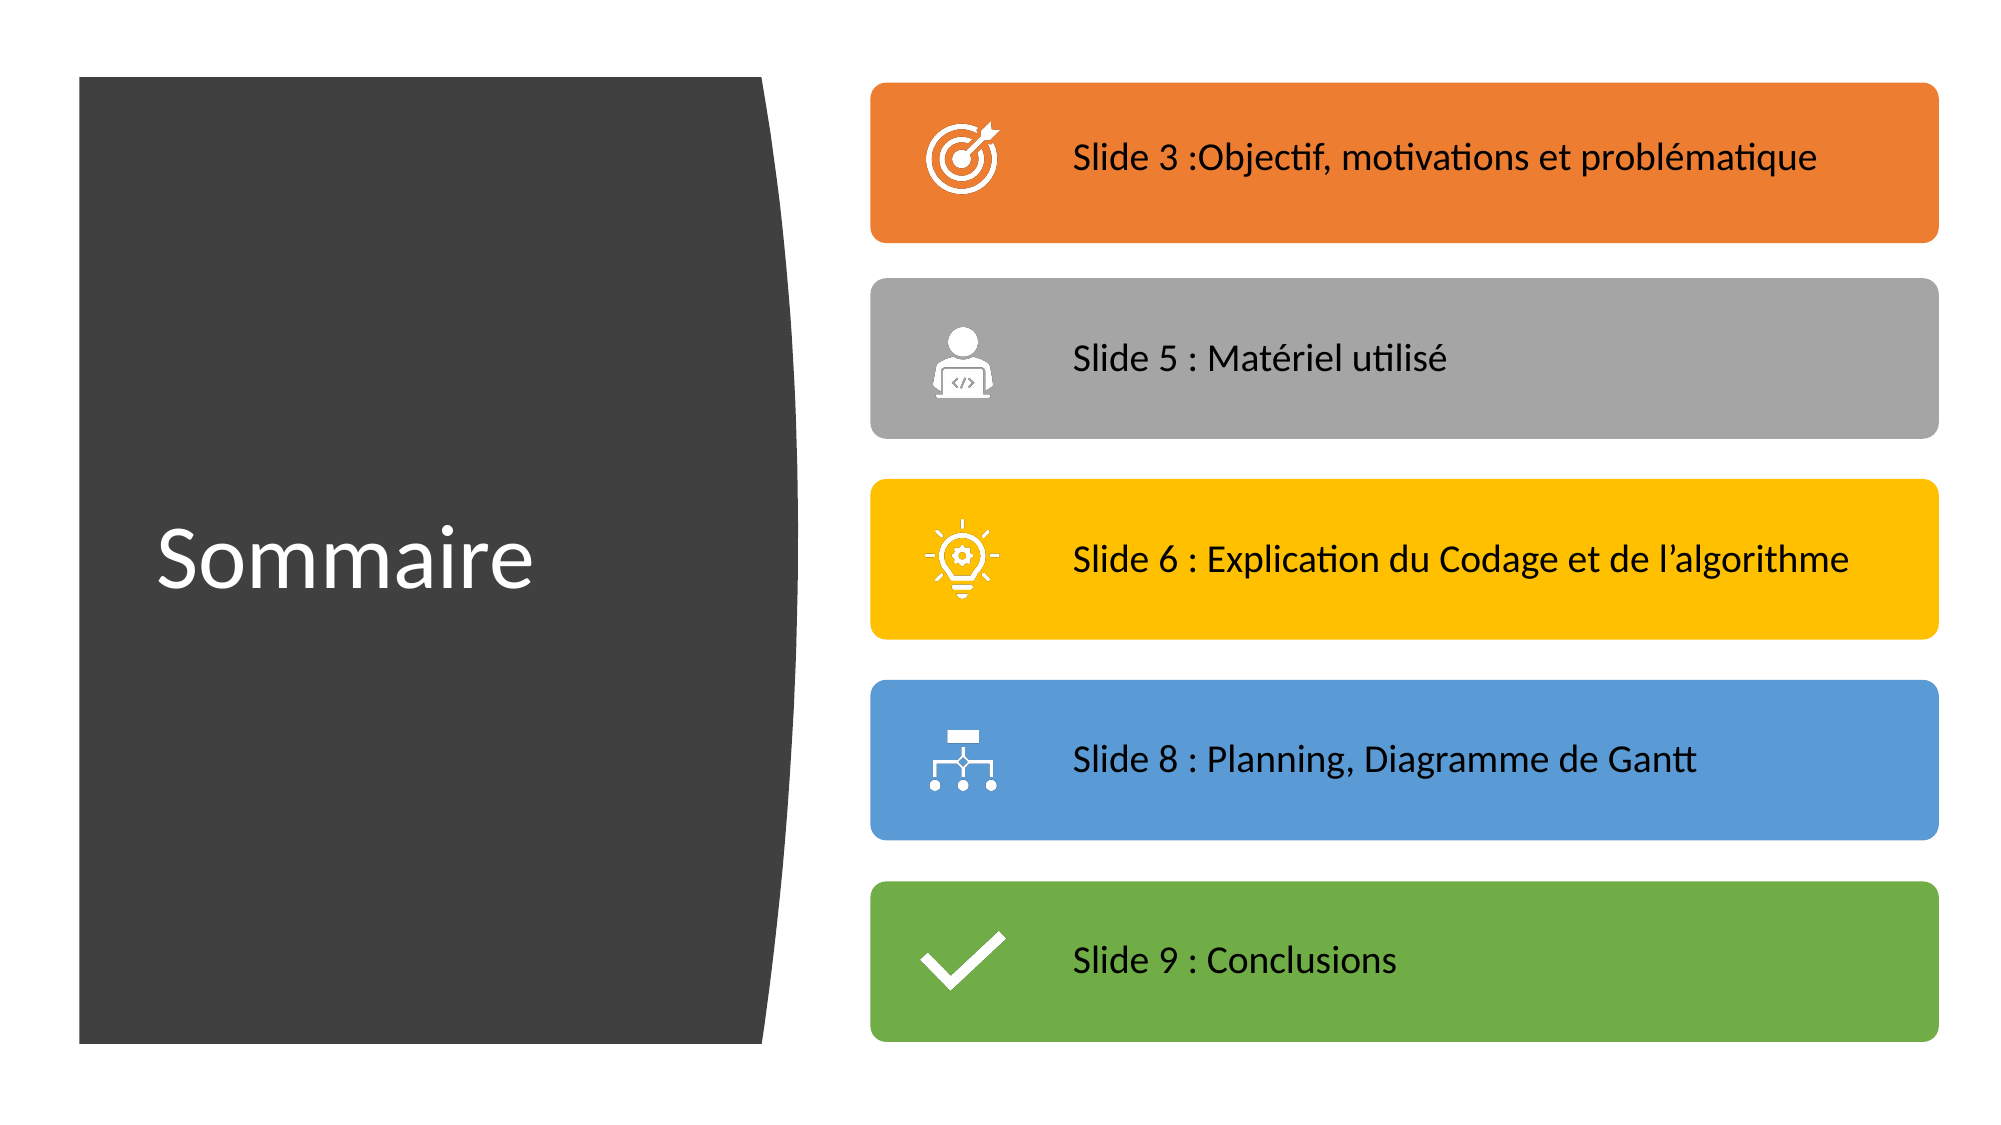

Slide 3 :Objectif, motivations et problématique
Slide 5 : Matériel utilisé
Slide 6 : Explication du Codage et de l’algorithme
Slide 8 : Planning, Diagramme de Gantt
Slide 9 : Conclusions

# Sommaire